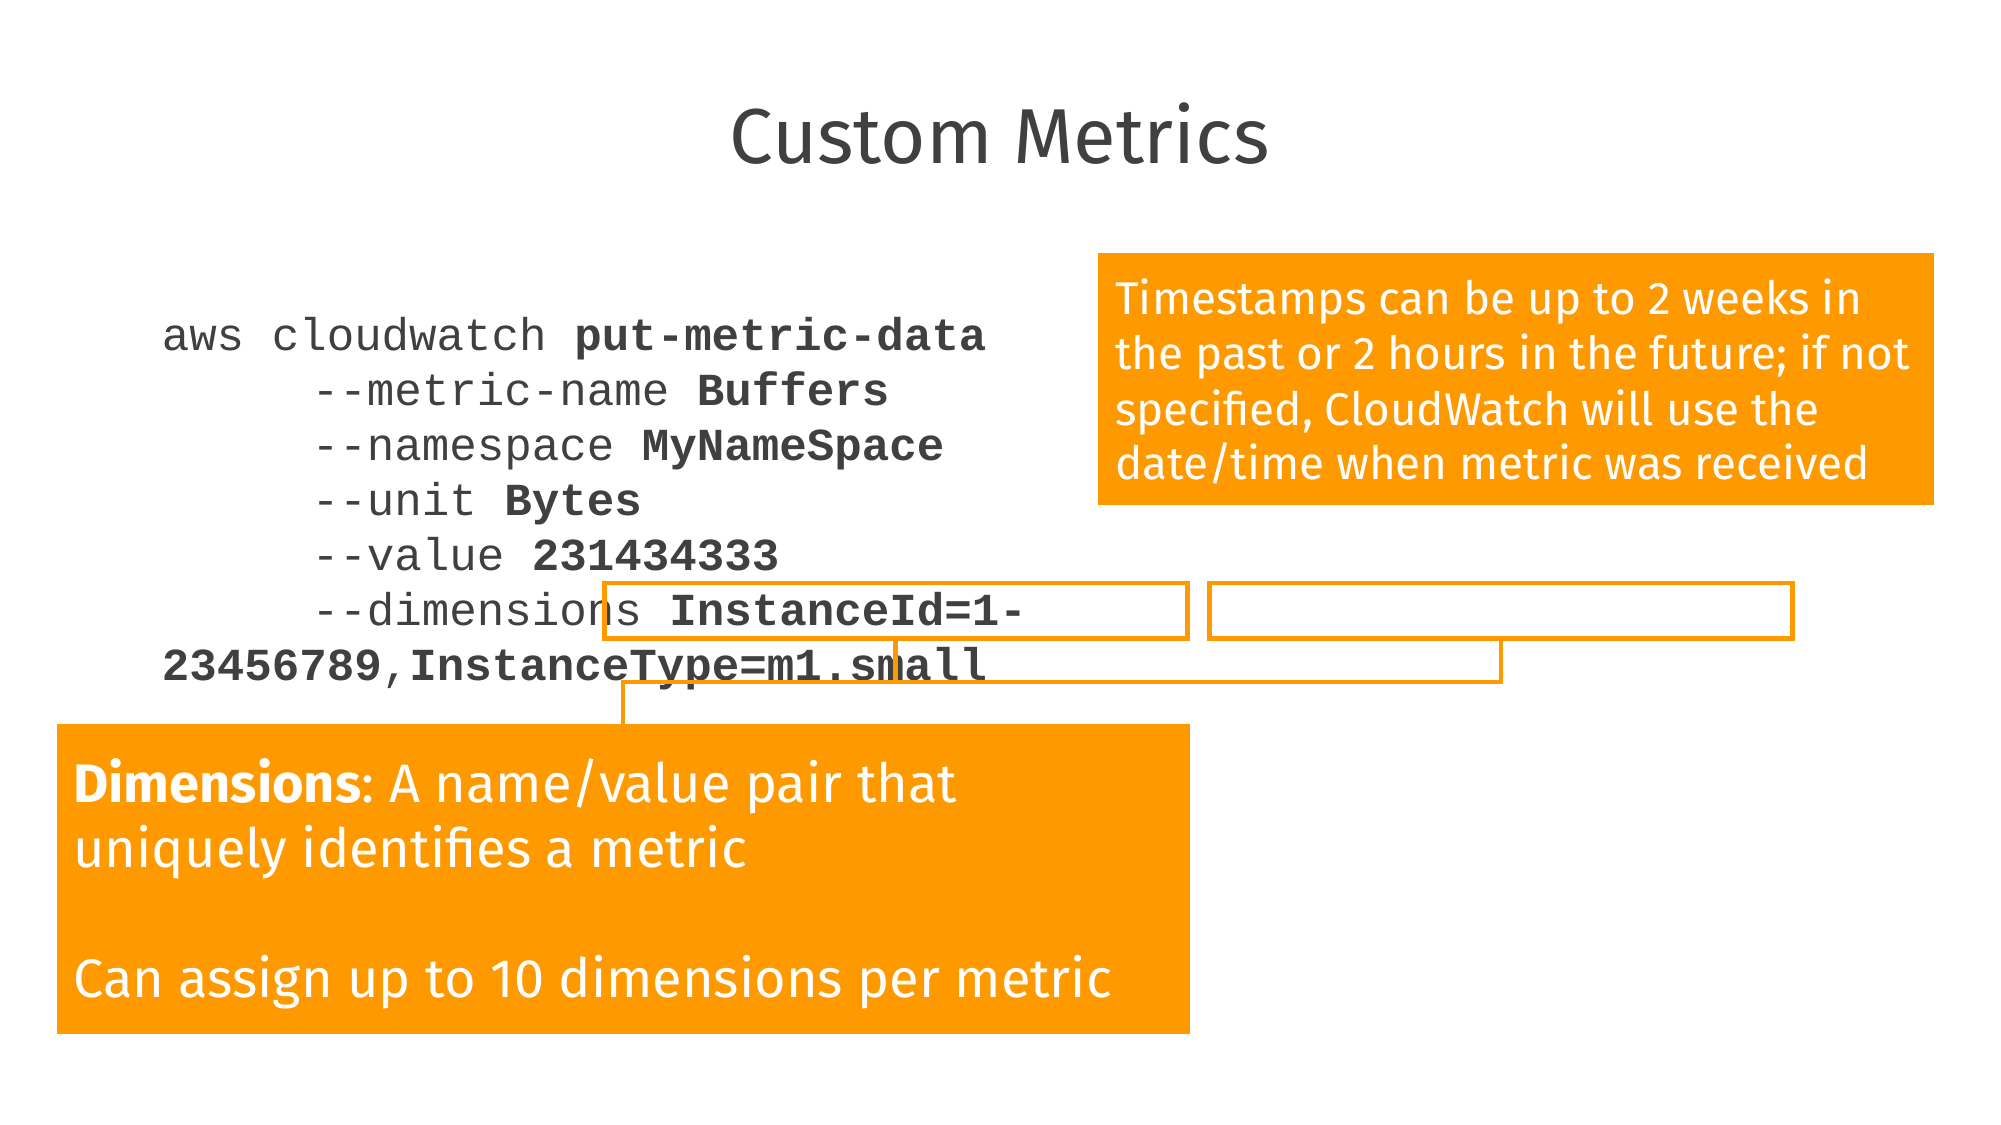

# Custom Metrics
Timestamps can be up to 2 weeks in the past or 2 hours in the future; if not specified, CloudWatch will use the date/time when metric was received
aws cloudwatch put-metric-data
	--metric-name Buffers
	--namespace MyNameSpace
	--unit Bytes
	--value 231434333
	--dimensions InstanceId=1-23456789,InstanceType=m1.small

Dimensions: A name/value pair that uniquely identifies a metric

Can assign up to 10 dimensions per metric